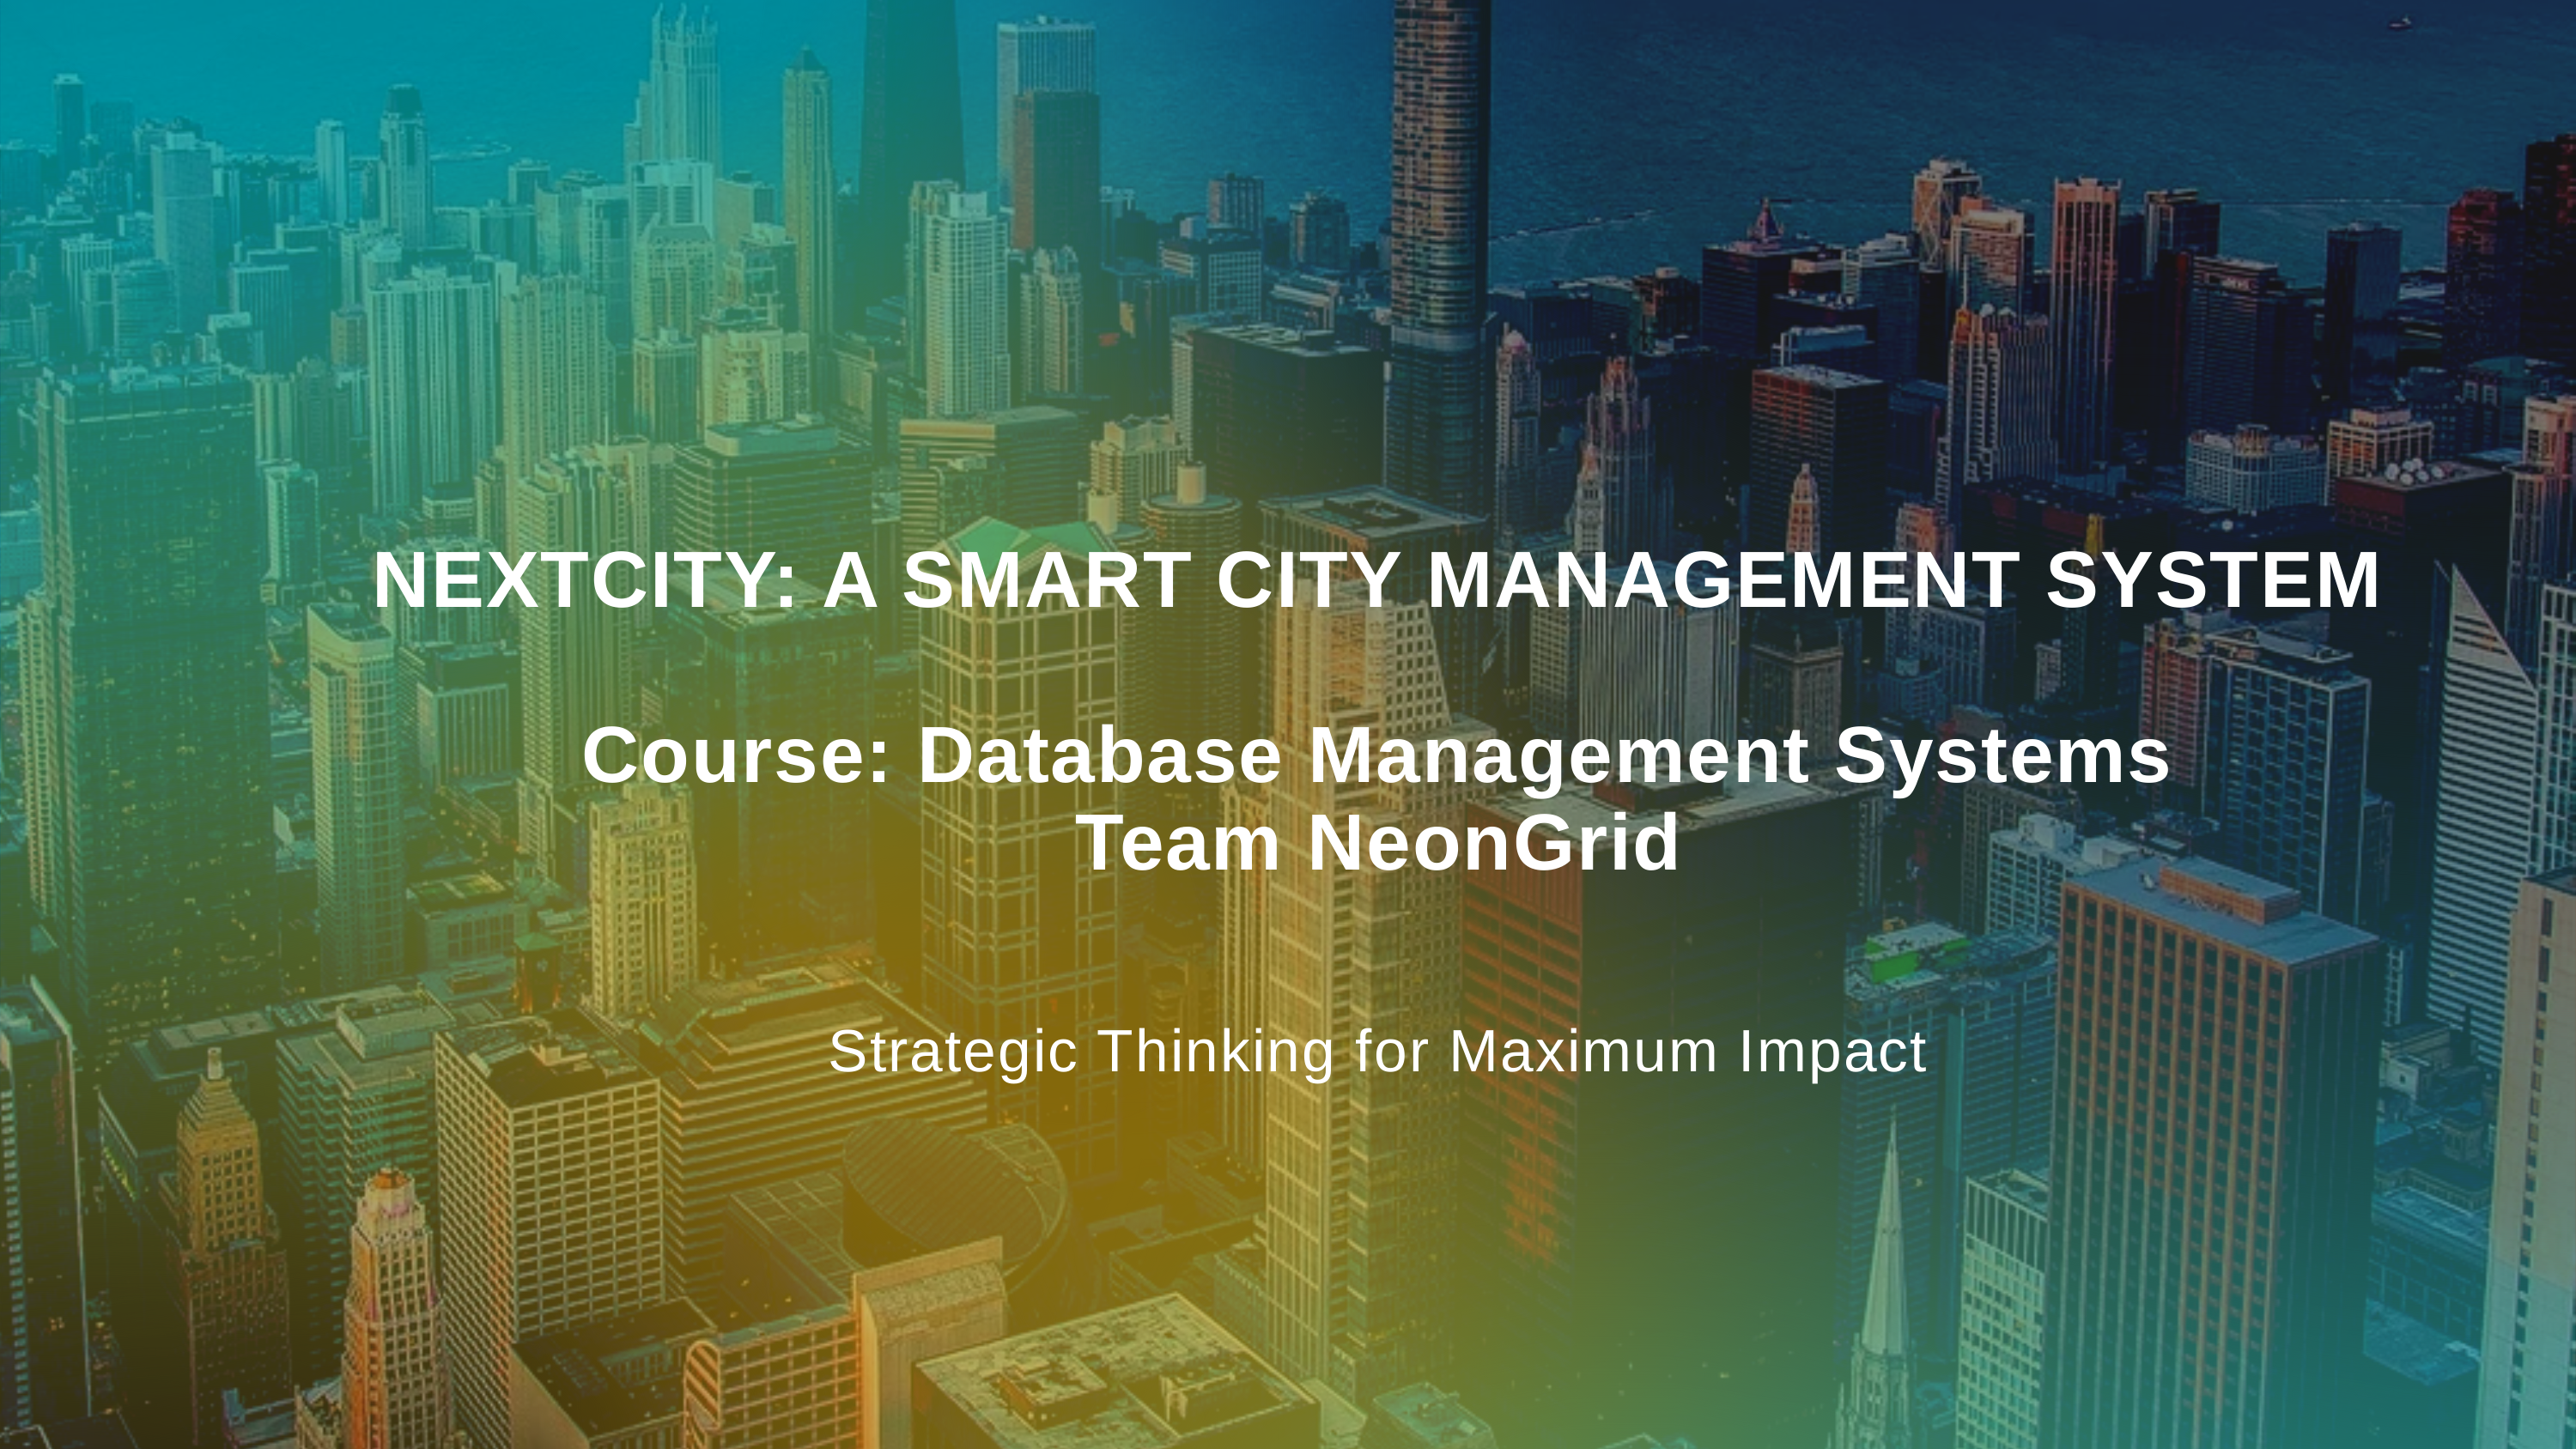

NEXTCITY: A SMART CITY MANAGEMENT SYSTEM

Course: Database Management Systems
Team NeonGrid

Strategic Thinking for Maximum Impact